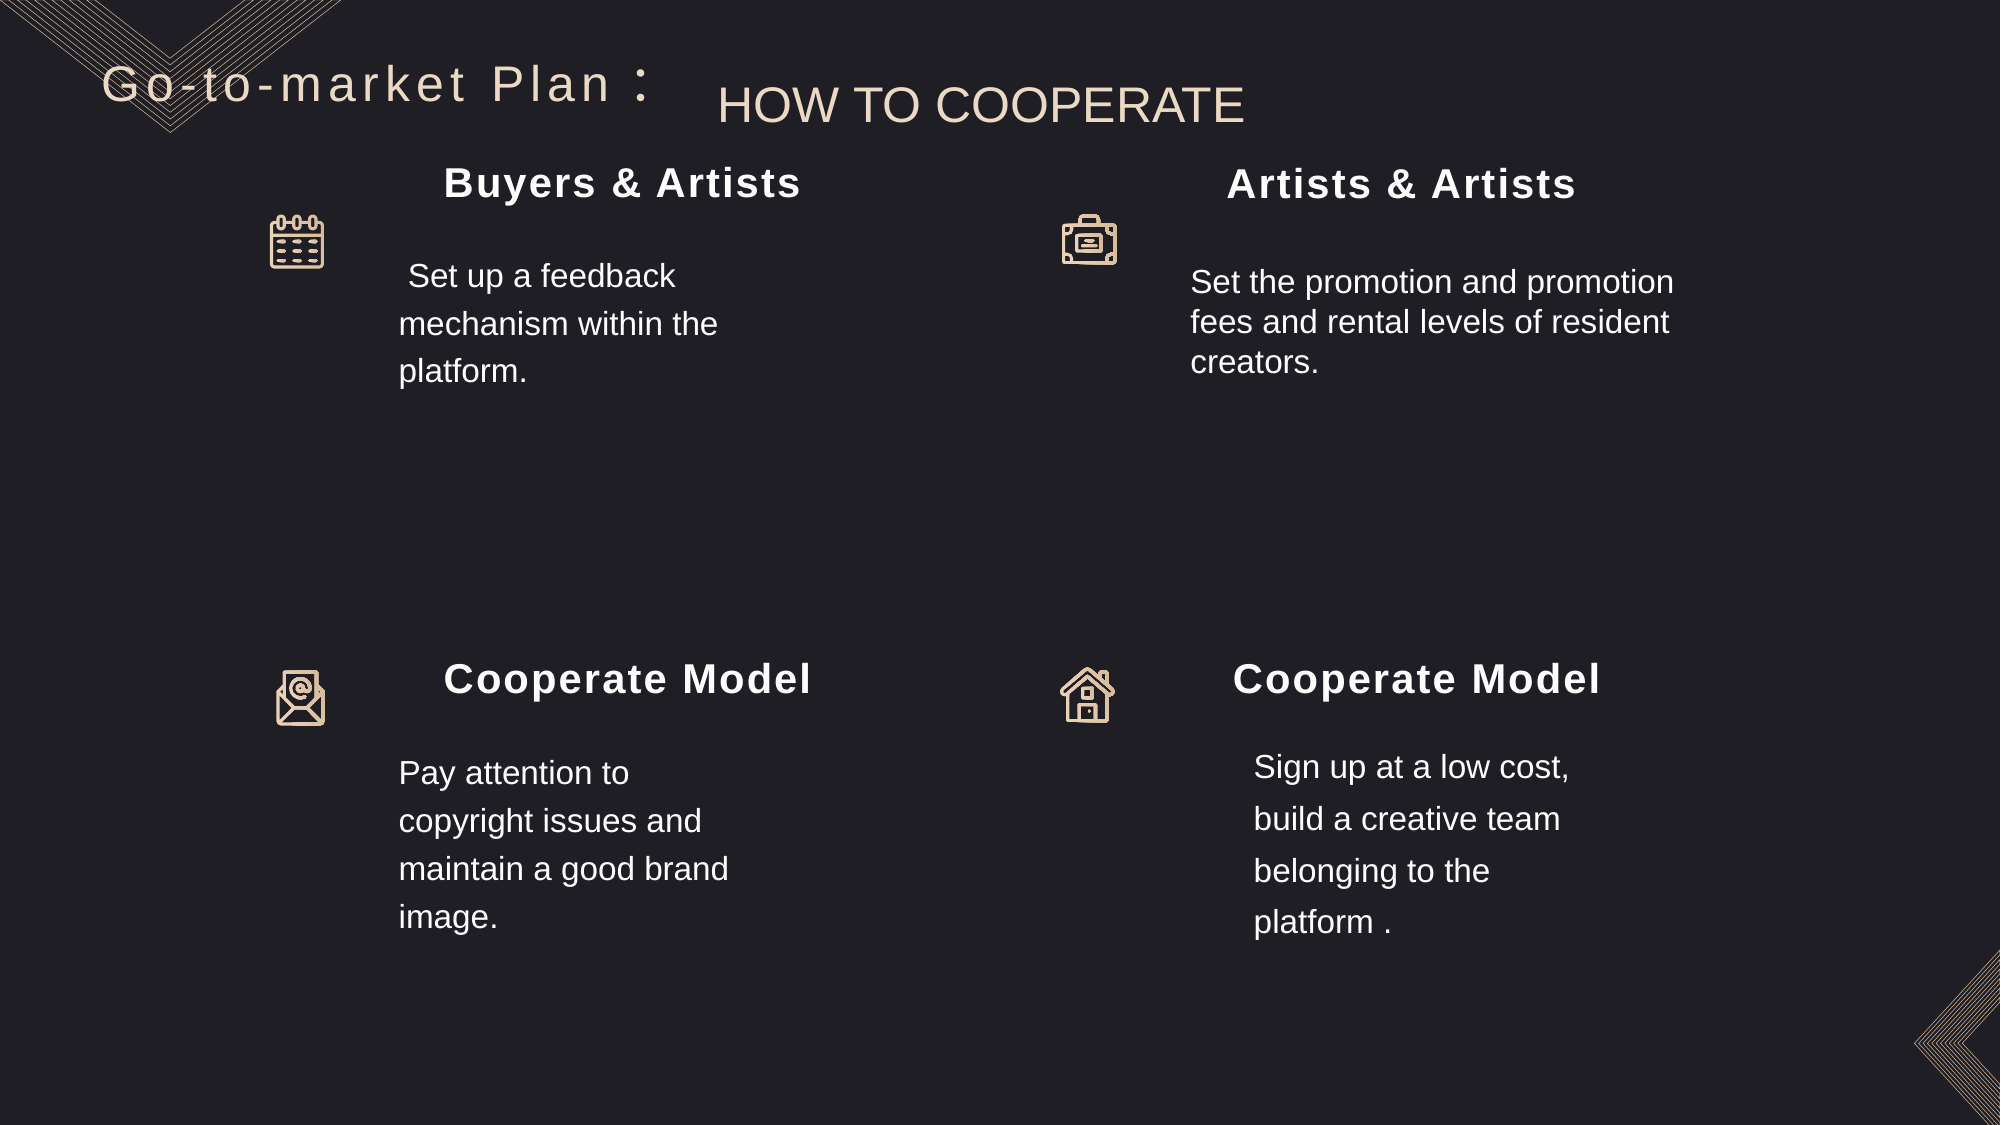

Go-to-market Plan：

HOW TO COOPERATE
Buyers & Artists
Artists & Artists

 Set up a feedback mechanism within the platform.
Set the promotion and promotion fees and rental levels of resident creators.
Cooperate Model
Cooperate Model

Sign up at a low cost, build a creative team belonging to the platform .
Pay attention to copyright issues and maintain a good brand image.